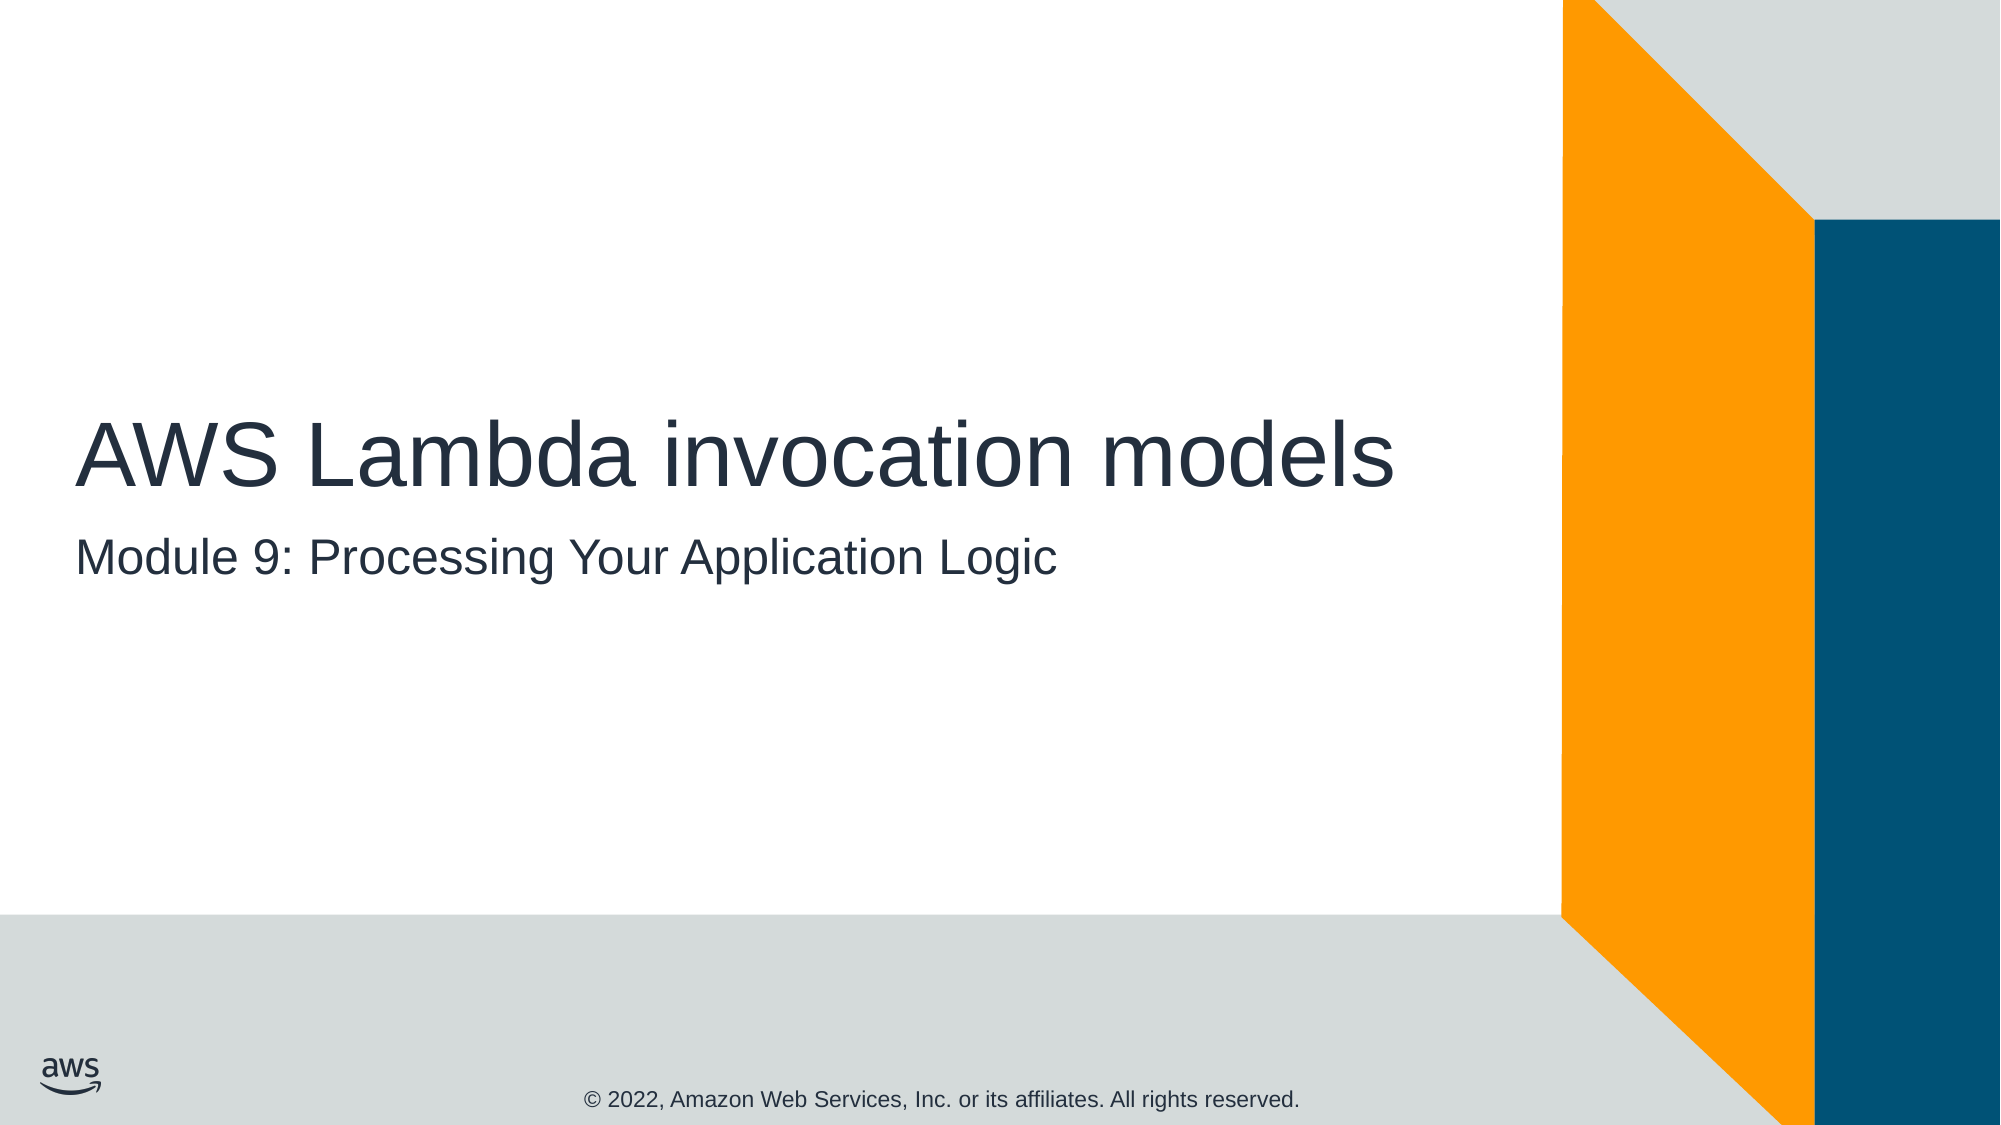

# AWS Lambda invocation models
Module 9: Processing Your Application Logic